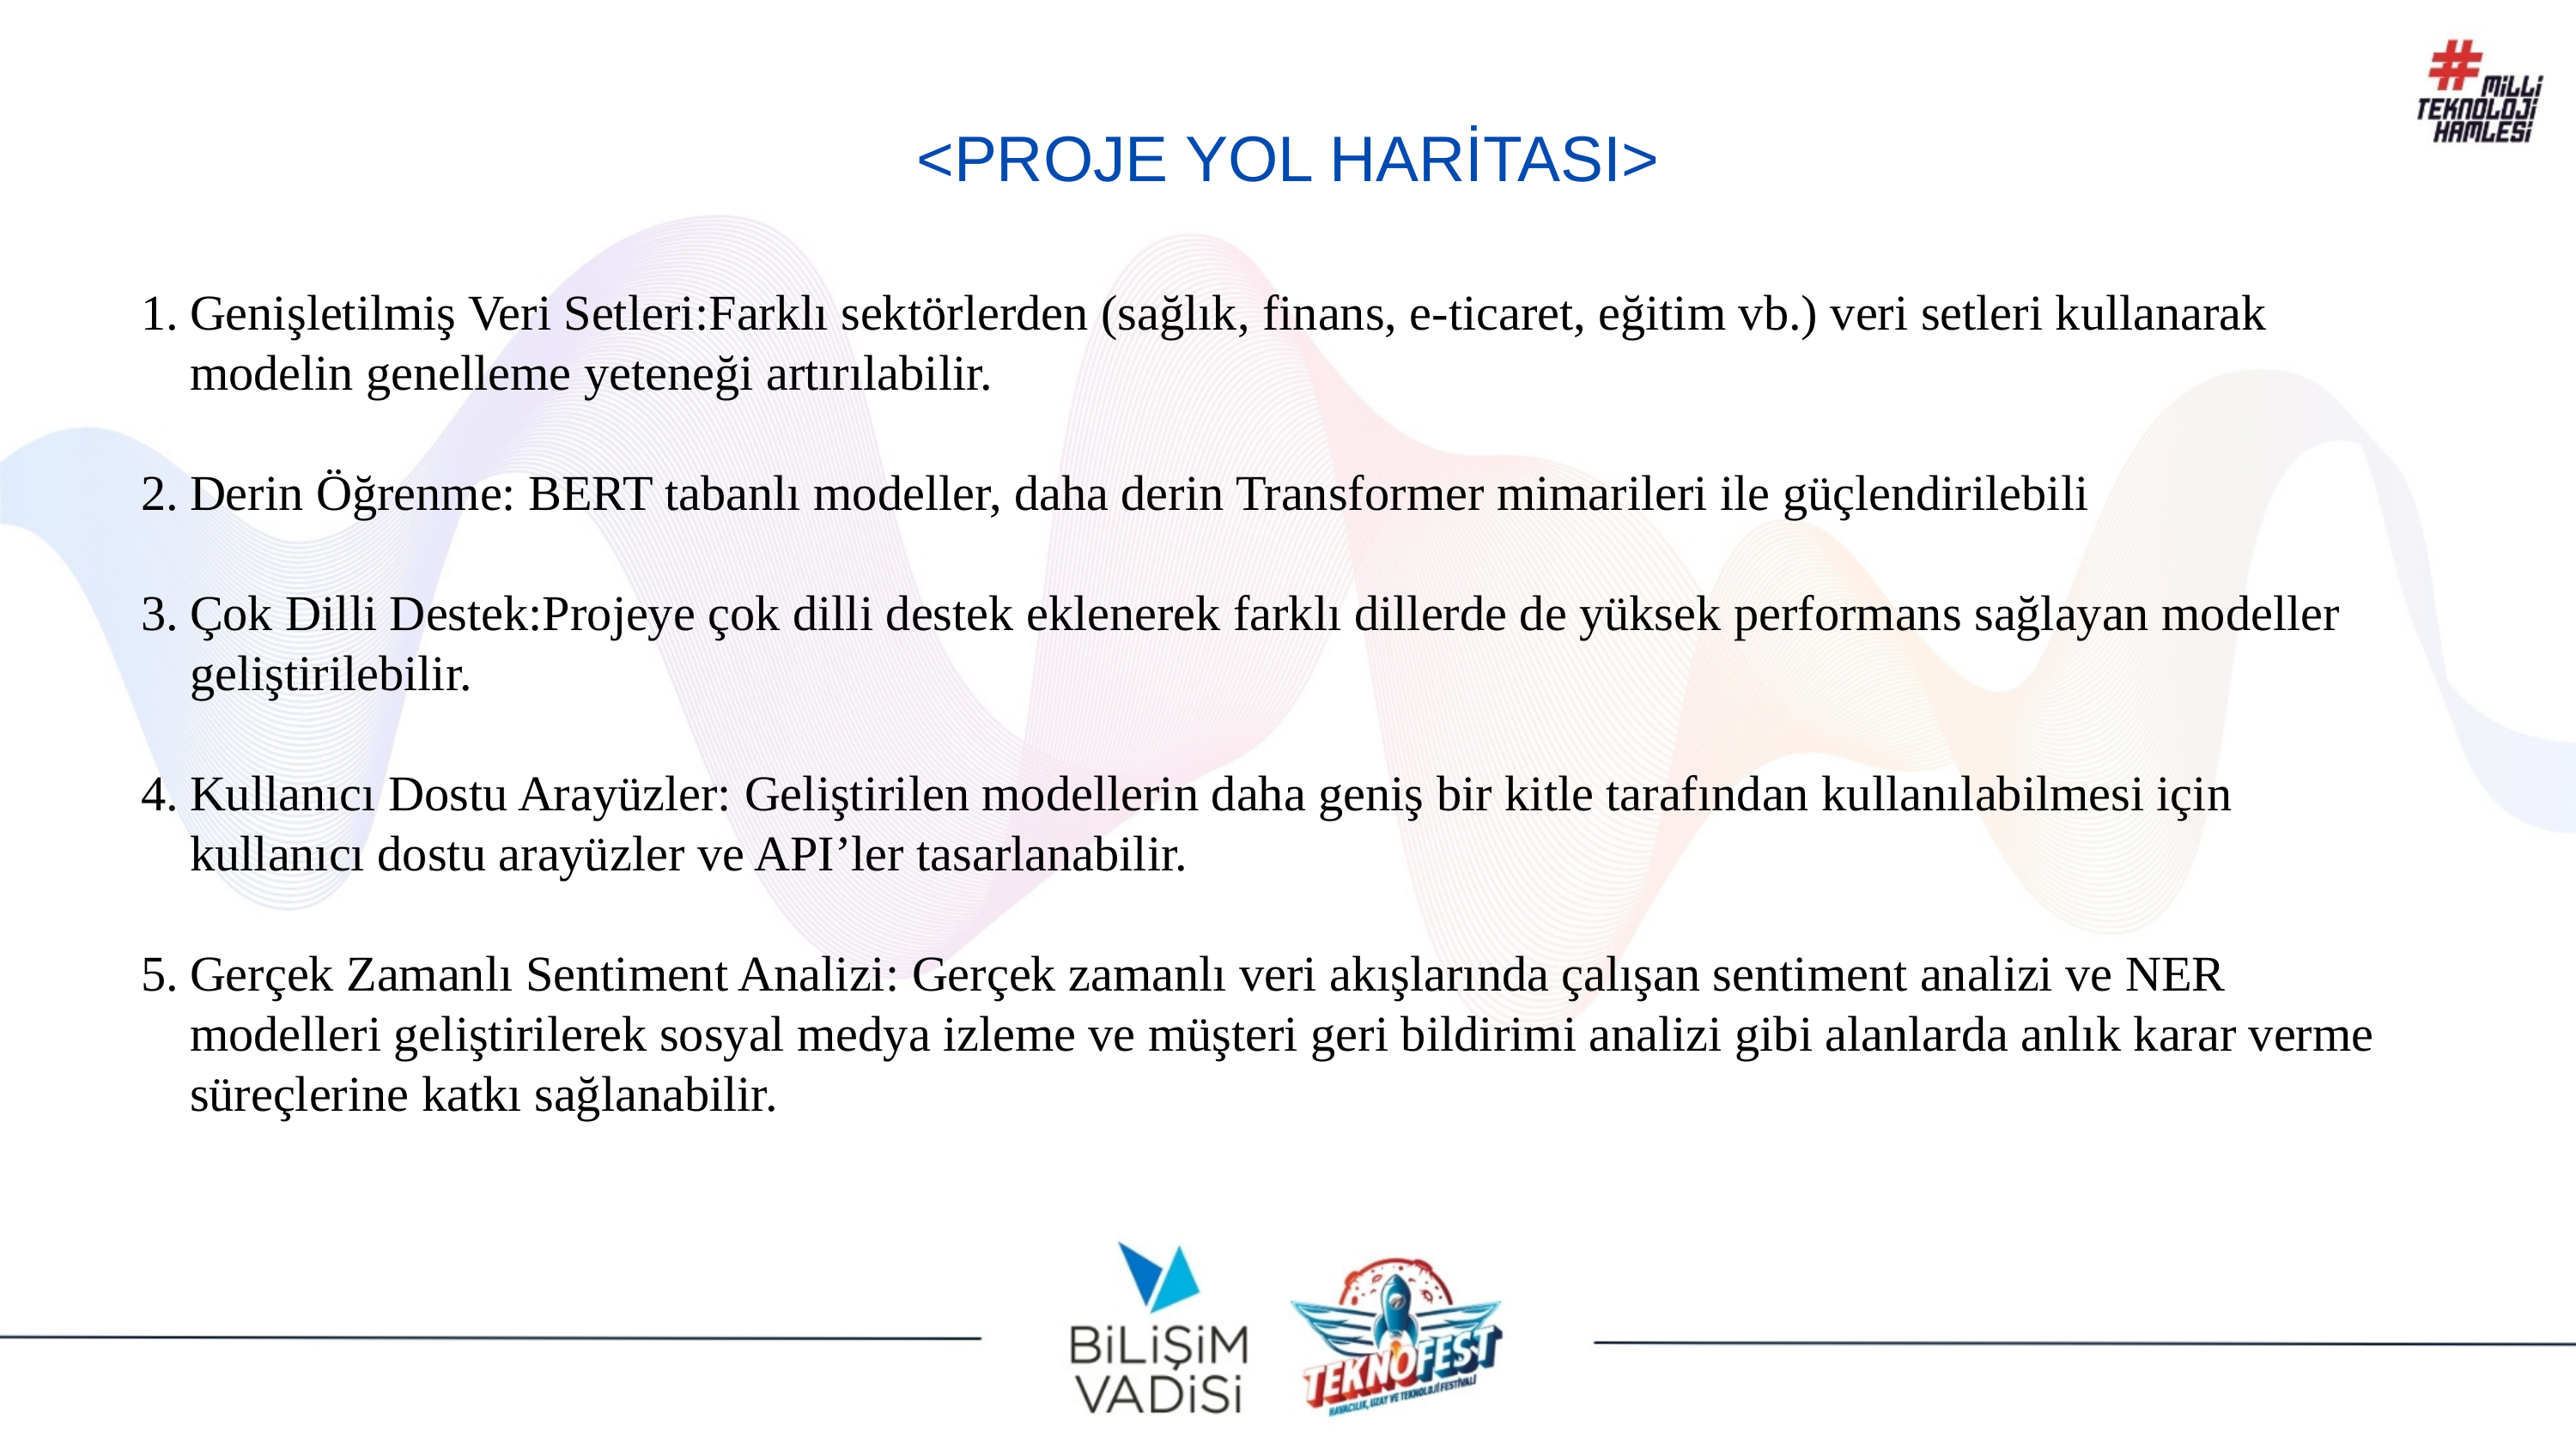

<PROJE YOL HARİTASI>
Genişletilmiş Veri Setleri:Farklı sektörlerden (sağlık, finans, e-ticaret, eğitim vb.) veri setleri kullanarak modelin genelleme yeteneği artırılabilir.

Derin Öğrenme: BERT tabanlı modeller, daha derin Transformer mimarileri ile güçlendirilebili

Çok Dilli Destek:Projeye çok dilli destek eklenerek farklı dillerde de yüksek performans sağlayan modeller geliştirilebilir.

Kullanıcı Dostu Arayüzler: Geliştirilen modellerin daha geniş bir kitle tarafından kullanılabilmesi için kullanıcı dostu arayüzler ve API’ler tasarlanabilir.

Gerçek Zamanlı Sentiment Analizi: Gerçek zamanlı veri akışlarında çalışan sentiment analizi ve NER modelleri geliştirilerek sosyal medya izleme ve müşteri geri bildirimi analizi gibi alanlarda anlık karar verme süreçlerine katkı sağlanabilir.